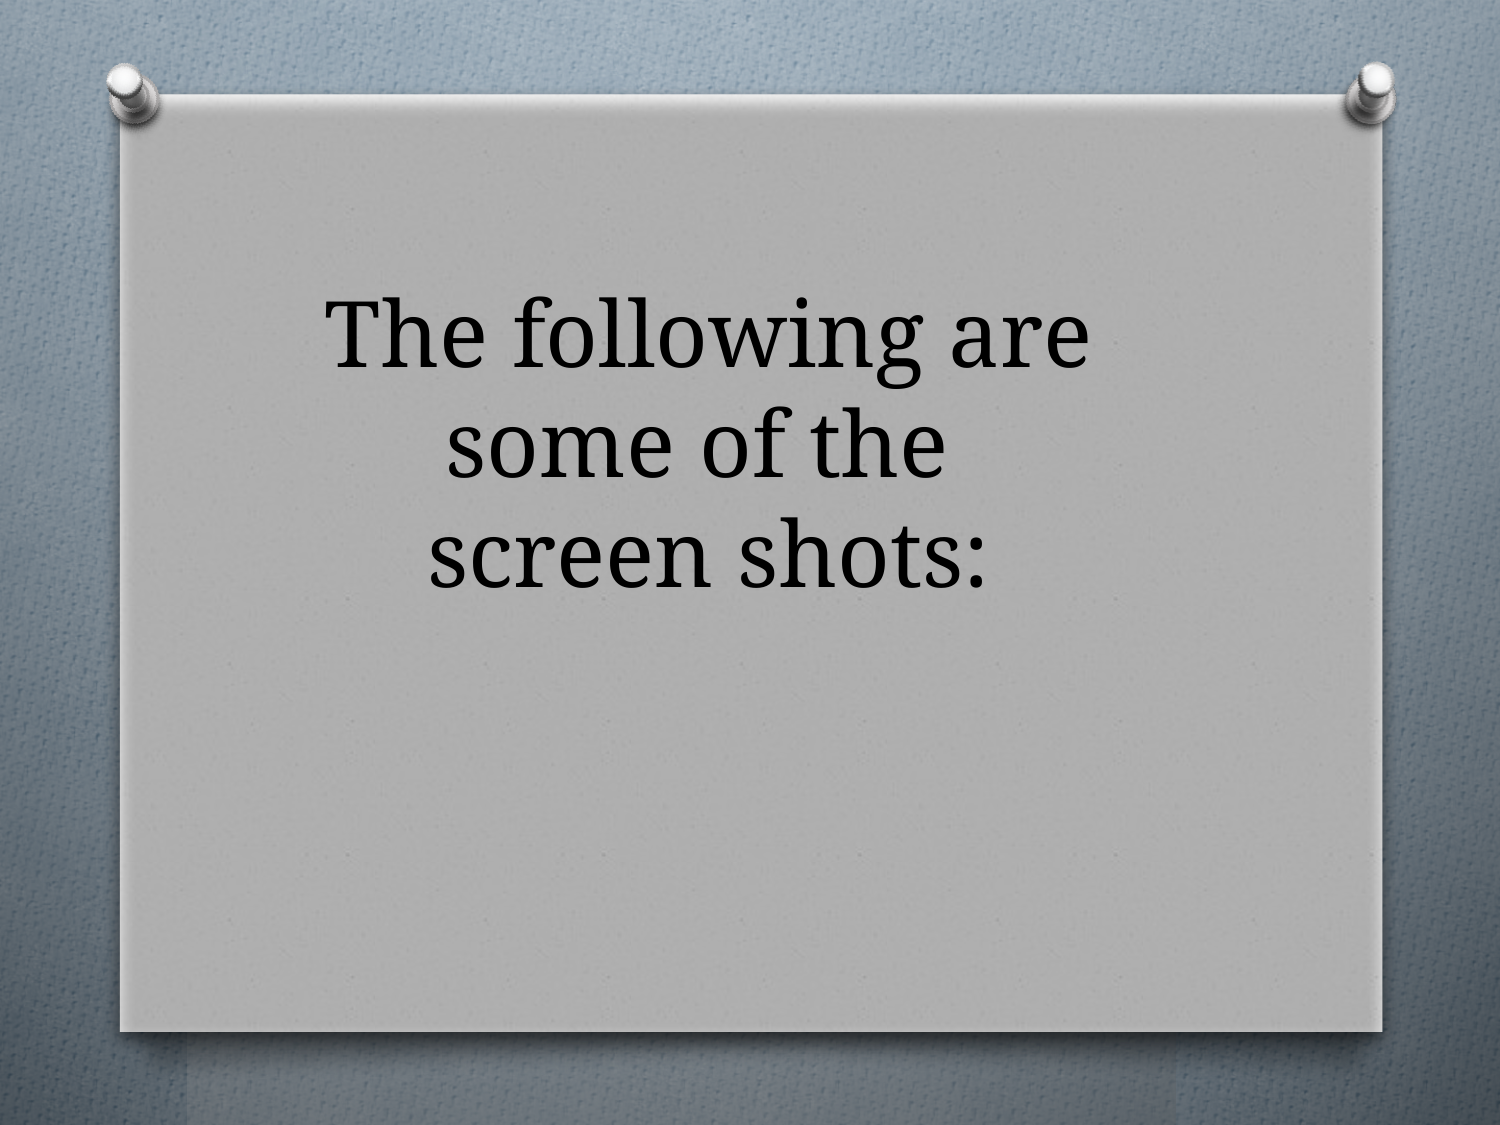

The following are some of the
screen shots: